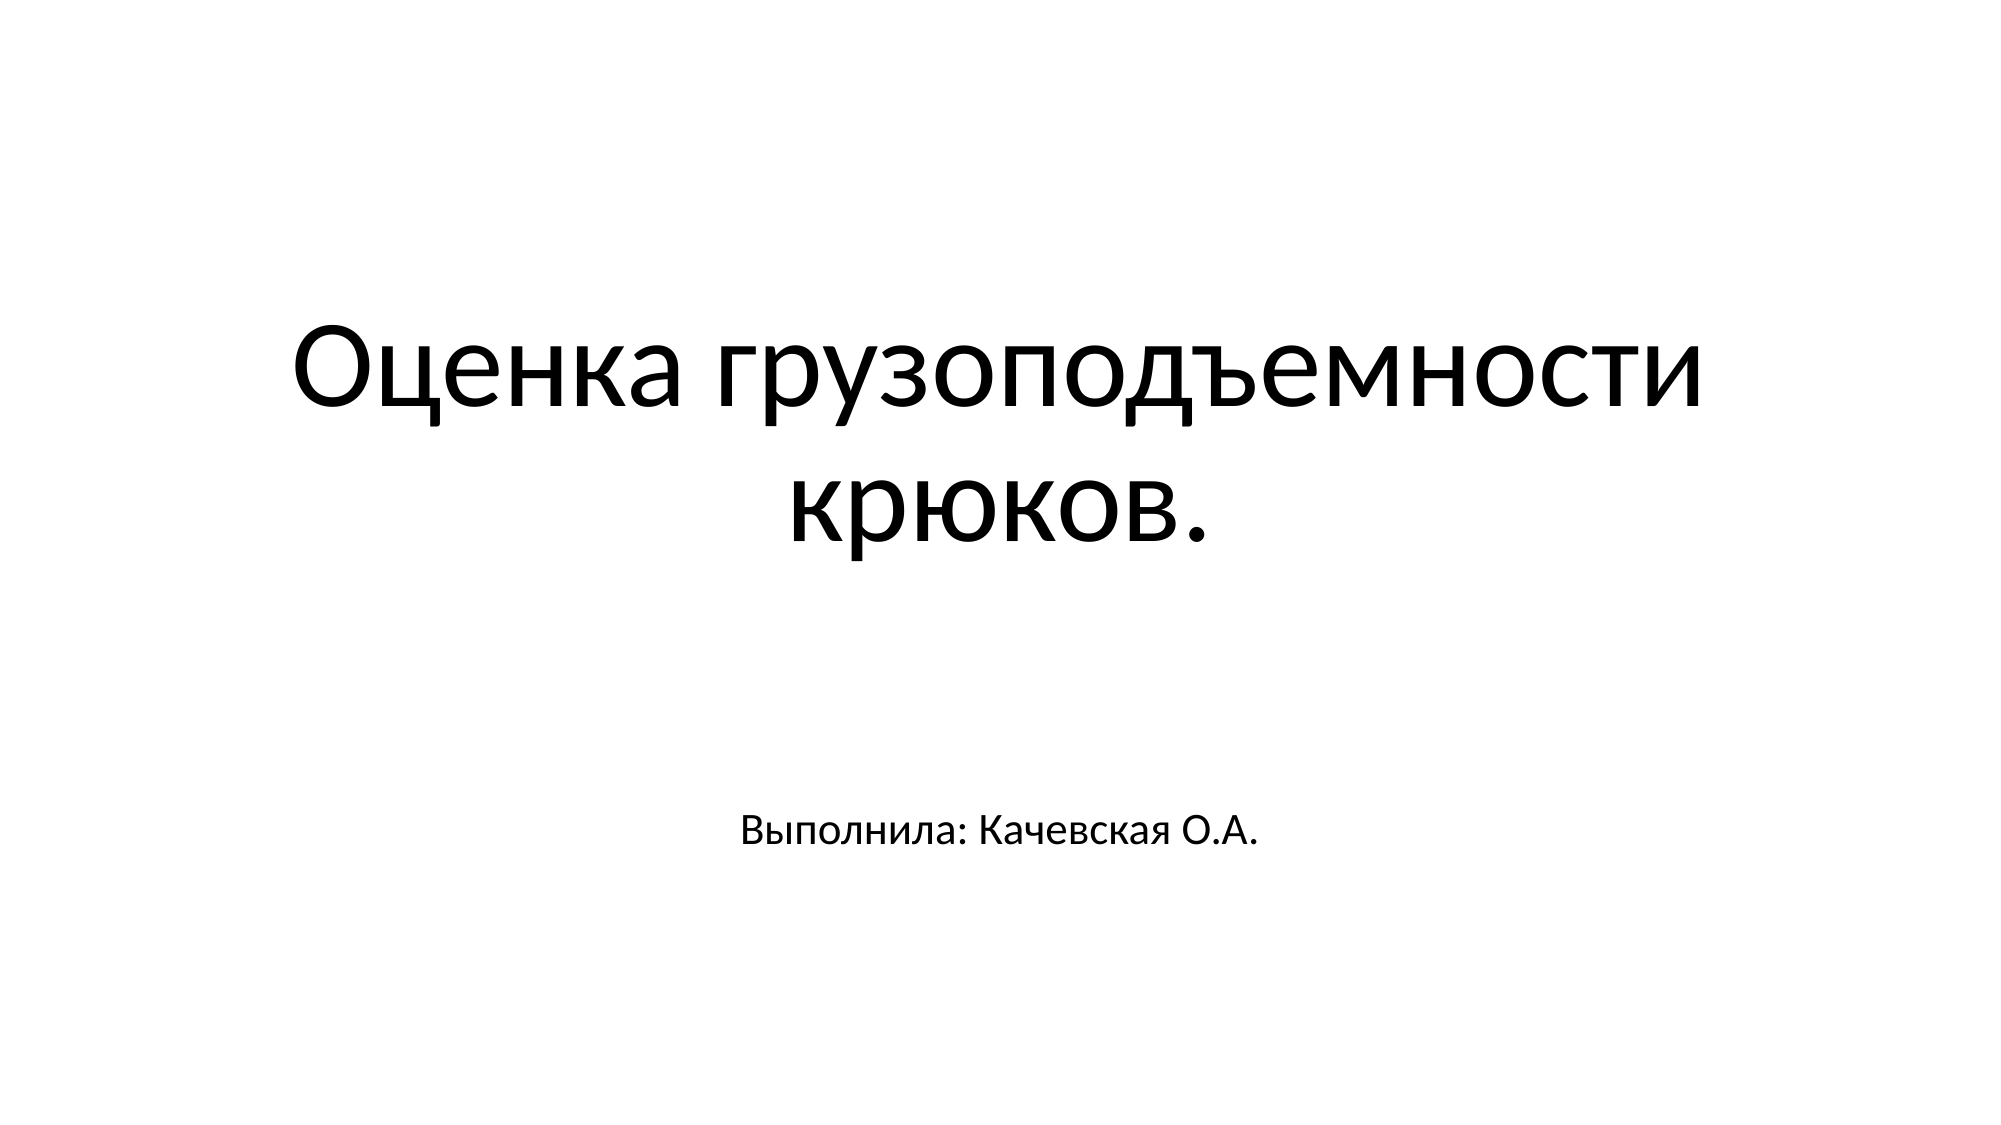

# Оценка грузоподъемности крюков.

Выполнила: Качевская О.А.